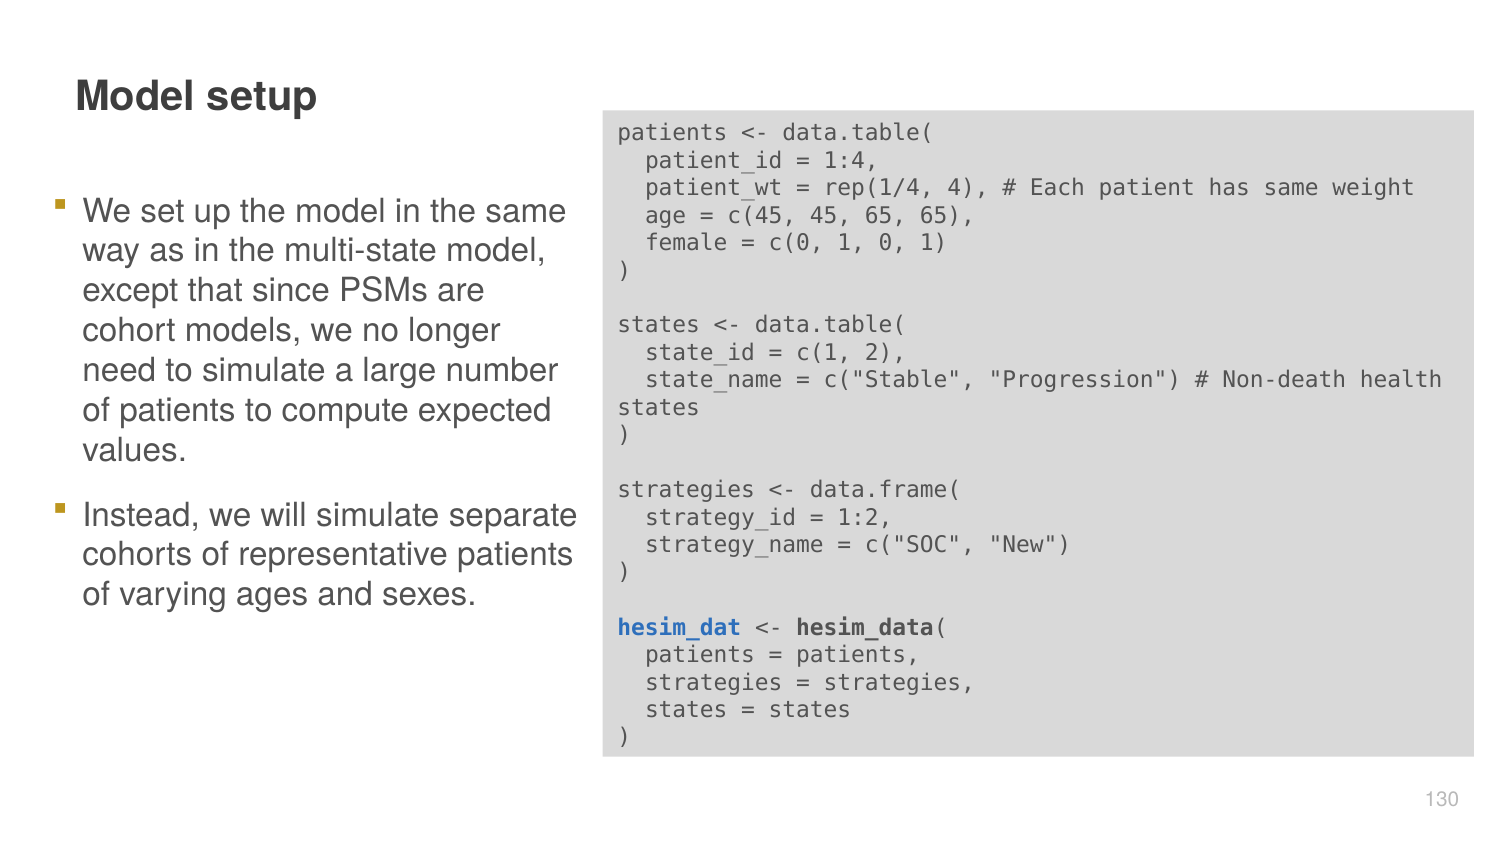

# Model setup
patients <- data.table(
  patient_id = 1:4,
  patient_wt = rep(1/4, 4), # Each patient has same weight
  age = c(45, 45, 65, 65),
  female = c(0, 1, 0, 1)
)

states <- data.table(
  state_id = c(1, 2),
  state_name = c("Stable", "Progression") # Non-death health states
)

strategies <- data.frame(
  strategy_id = 1:2,
  strategy_name = c("SOC", "New")
)

hesim_dat <- hesim_data(
  patients = patients,
  strategies = strategies,
  states = states
)
We set up the model in the same way as in the multi-state model, except that since PSMs are cohort models, we no longer need to simulate a large number of patients to compute expected values.
Instead, we will simulate separate cohorts of representative patients of varying ages and sexes.
130